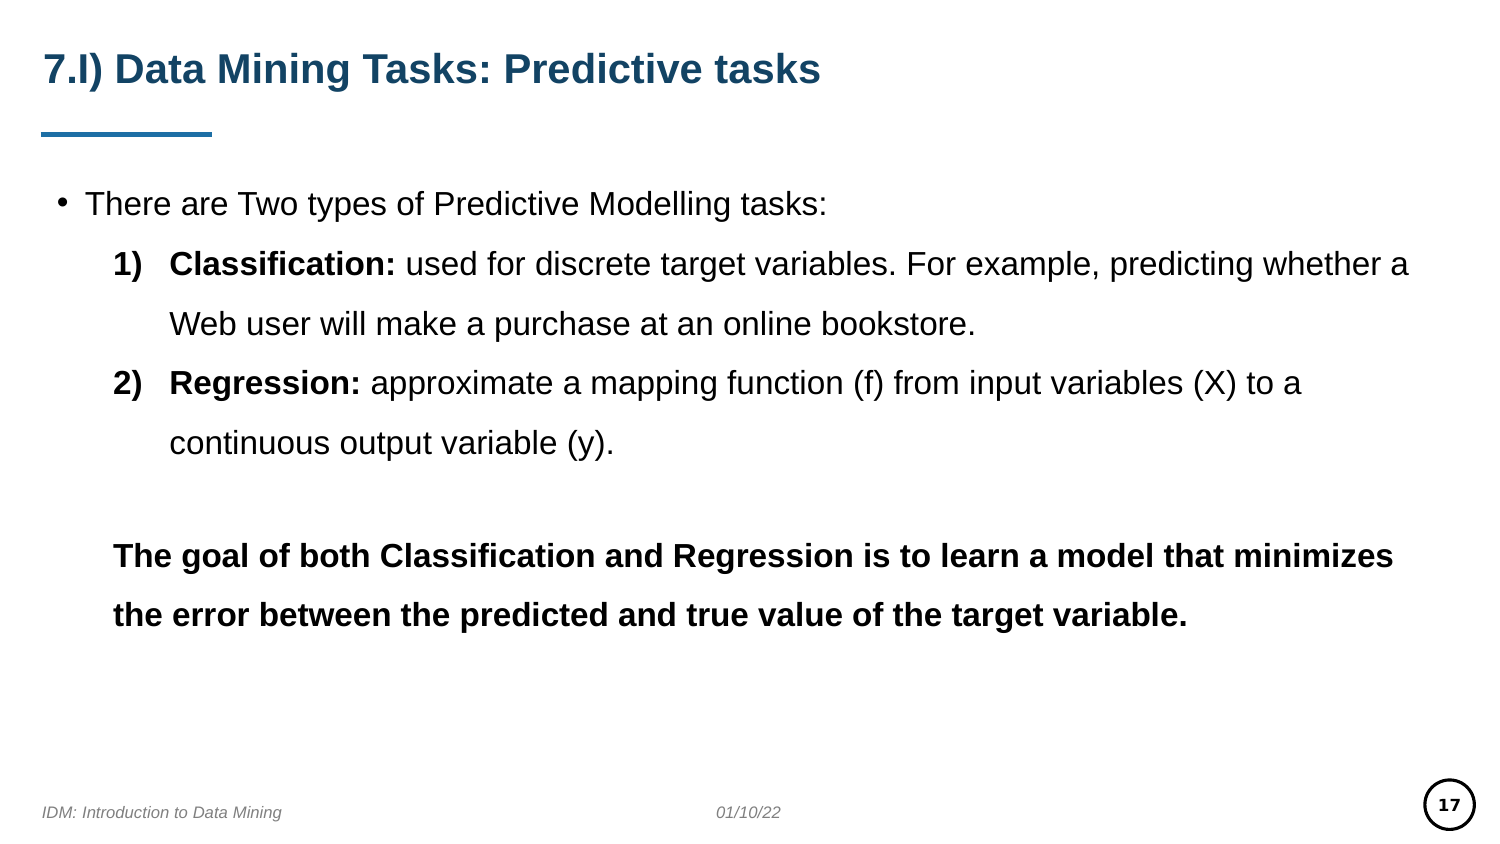

# 7.I) Data Mining Tasks: Predictive tasks
There are Two types of Predictive Modelling tasks:
Classification: used for discrete target variables. For example, predicting whether a Web user will make a purchase at an online bookstore.
Regression: approximate a mapping function (f) from input variables (X) to a continuous output variable (y).

The goal of both Classification and Regression is to learn a model that minimizes the error between the predicted and true value of the target variable.